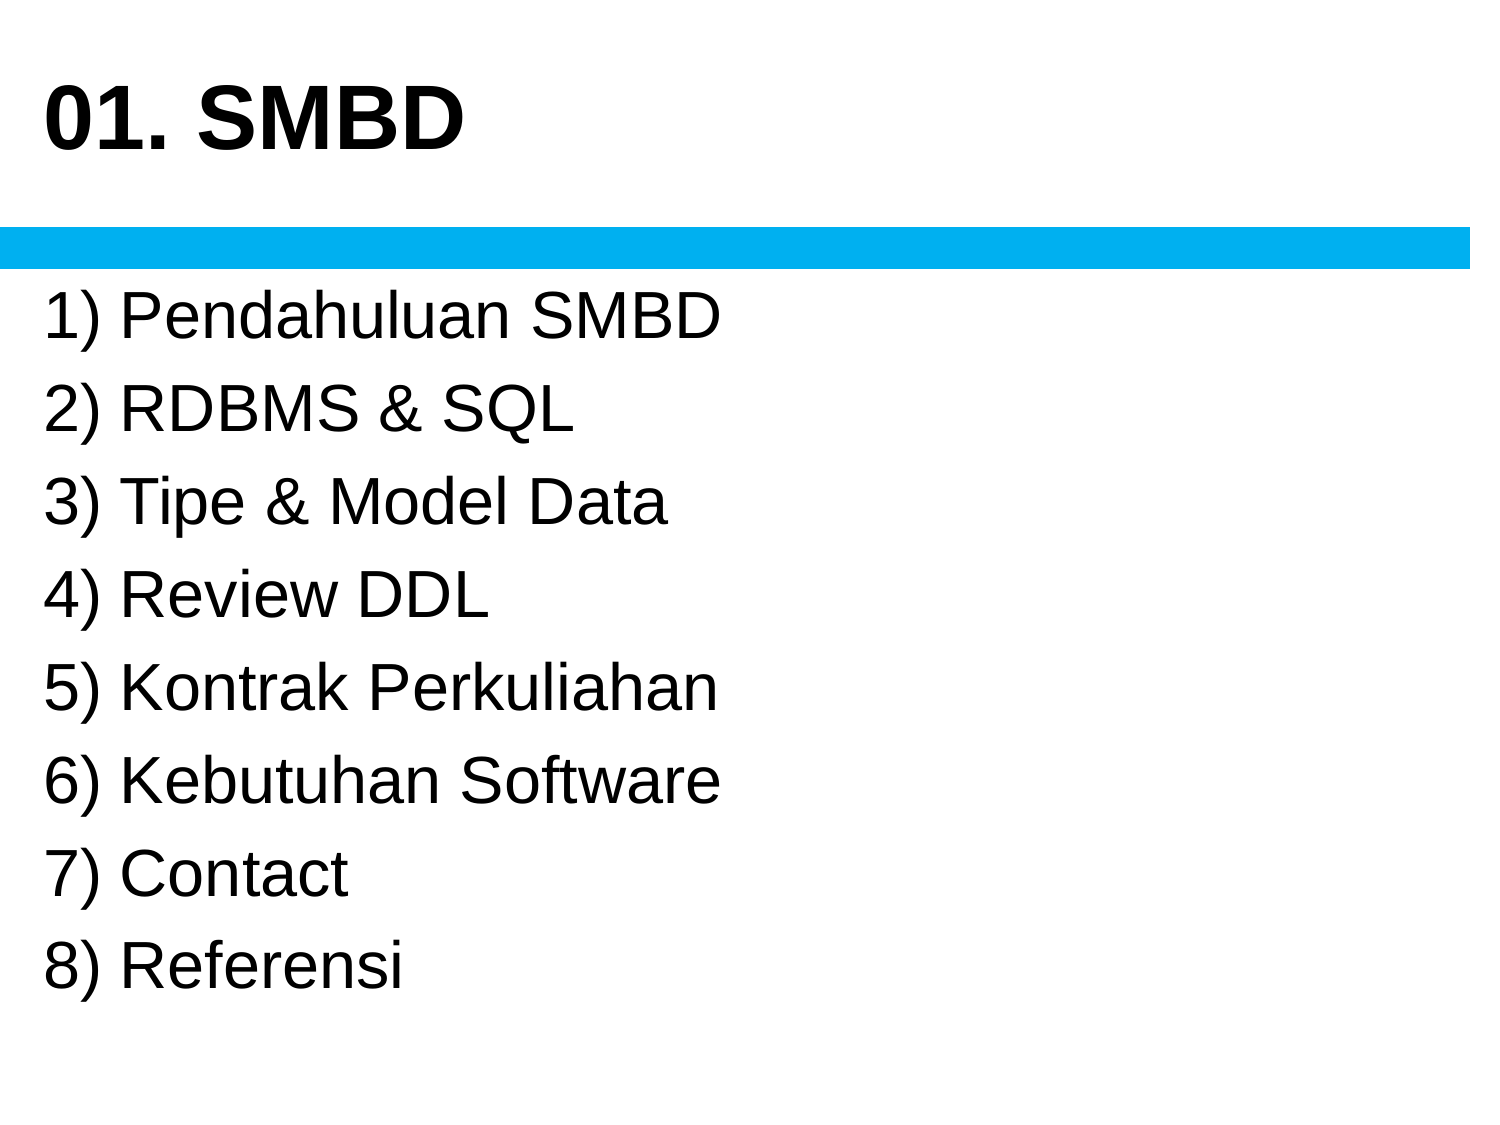

# 01. SMBD
Pendahuluan SMBD
RDBMS & SQL
Tipe & Model Data
Review DDL
Kontrak Perkuliahan
Kebutuhan Software
Contact
Referensi